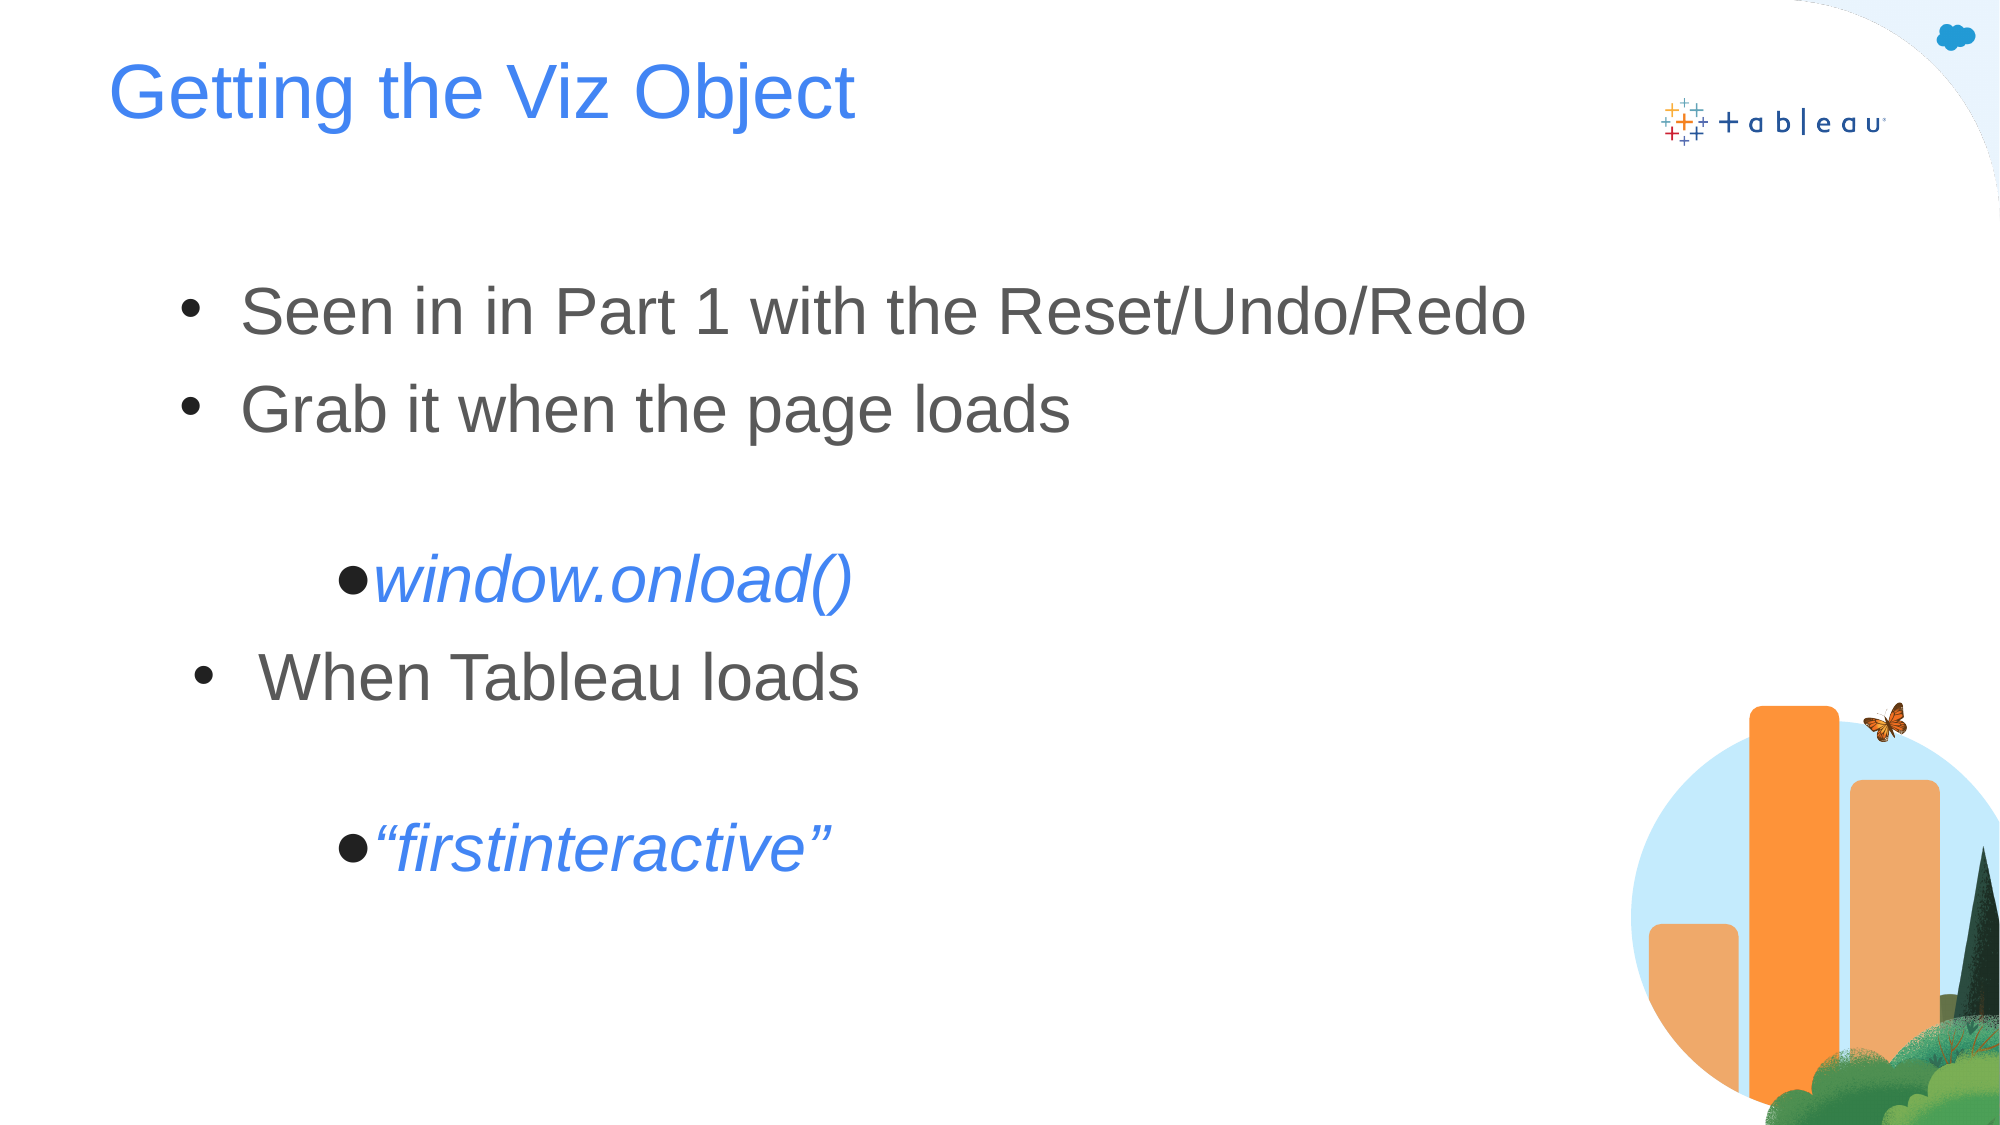

# Getting the Viz Object
Seen in in Part 1 with the Reset/Undo/Redo
Grab it when the page loads
window.onload()
When Tableau loads
“firstinteractive”